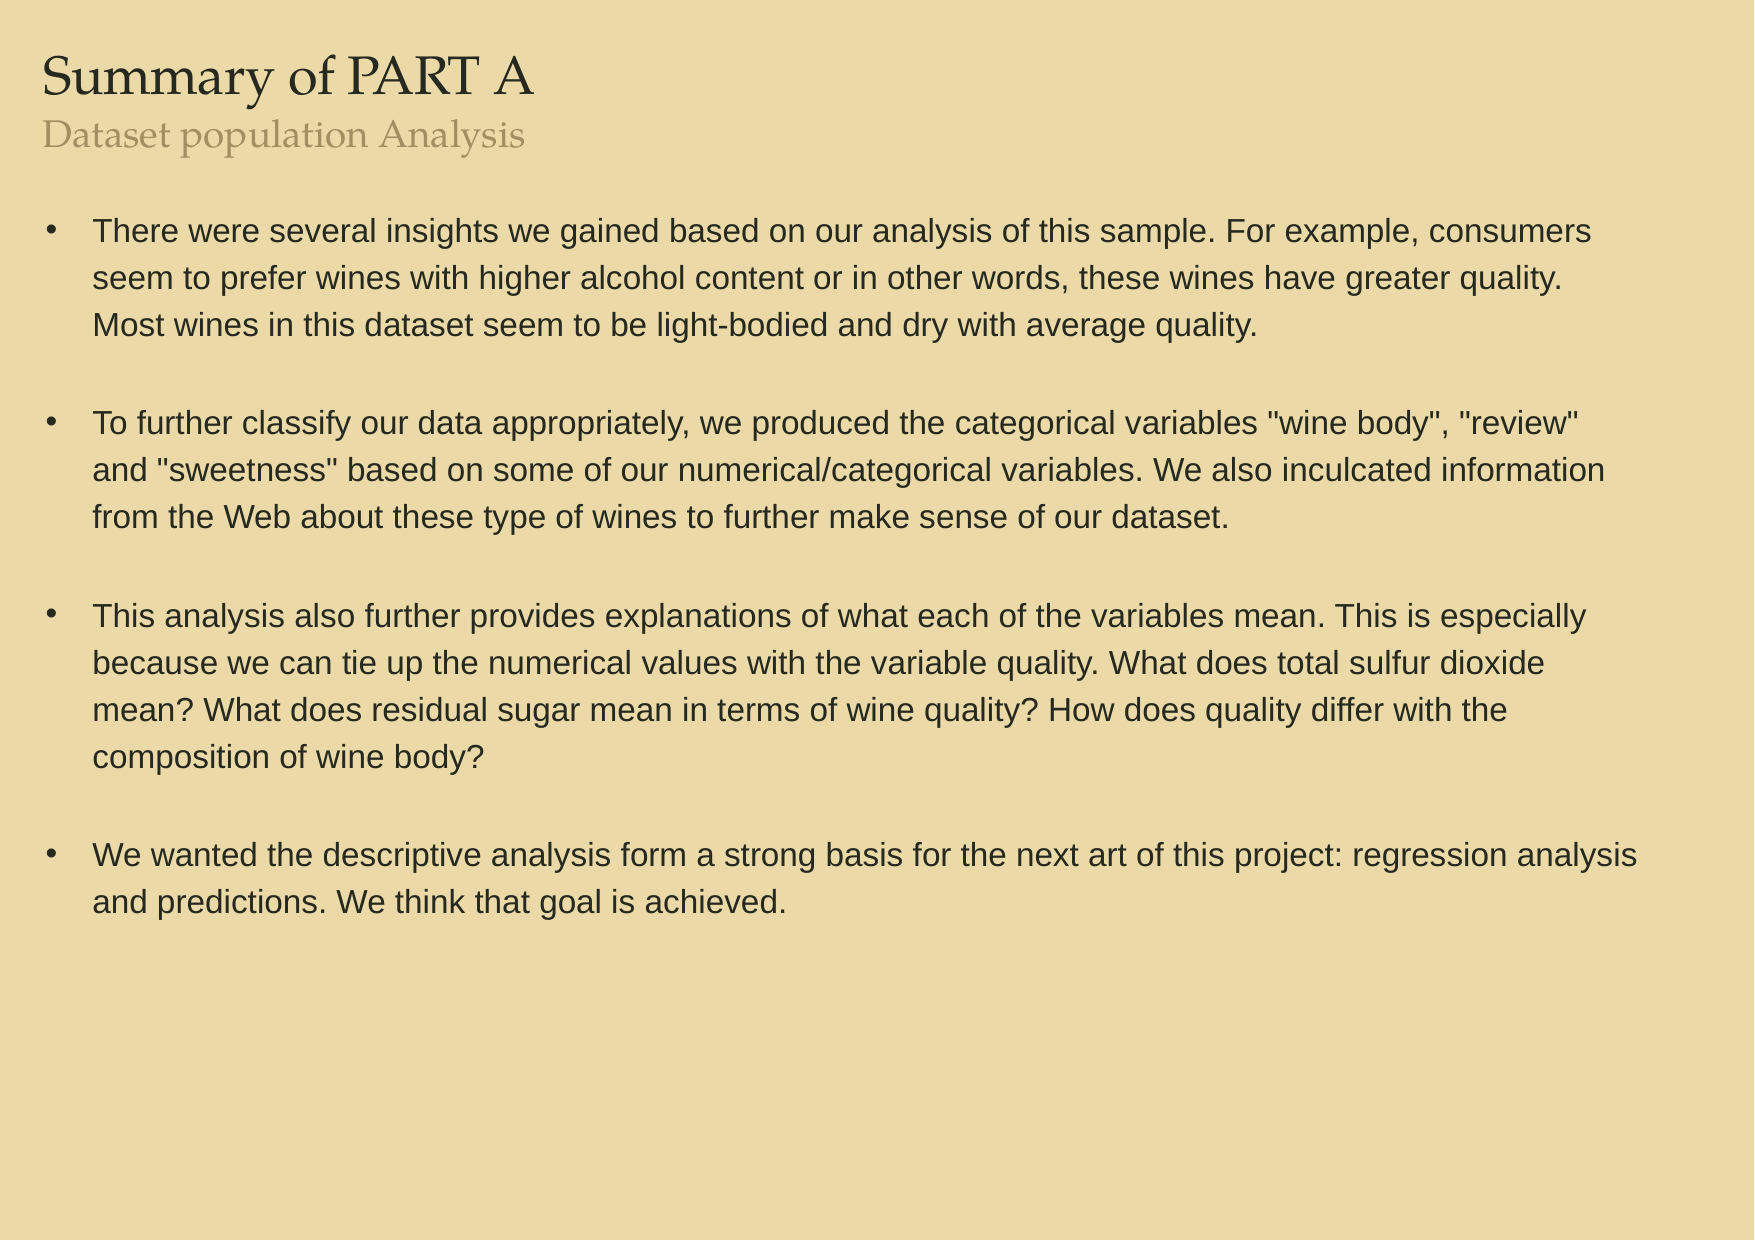

# Summary of PART A
Dataset population Analysis
There were several insights we gained based on our analysis of this sample. For example, consumers seem to prefer wines with higher alcohol content or in other words, these wines have greater quality. Most wines in this dataset seem to be light-bodied and dry with average quality.

To further classify our data appropriately, we produced the categorical variables "wine body", "review" and "sweetness" based on some of our numerical/categorical variables. We also inculcated information from the Web about these type of wines to further make sense of our dataset.

This analysis also further provides explanations of what each of the variables mean. This is especially because we can tie up the numerical values with the variable quality. What does total sulfur dioxide mean? What does residual sugar mean in terms of wine quality? How does quality differ with the composition of wine body?

We wanted the descriptive analysis form a strong basis for the next art of this project: regression analysis and predictions. We think that goal is achieved.
R&Z Winery 2020